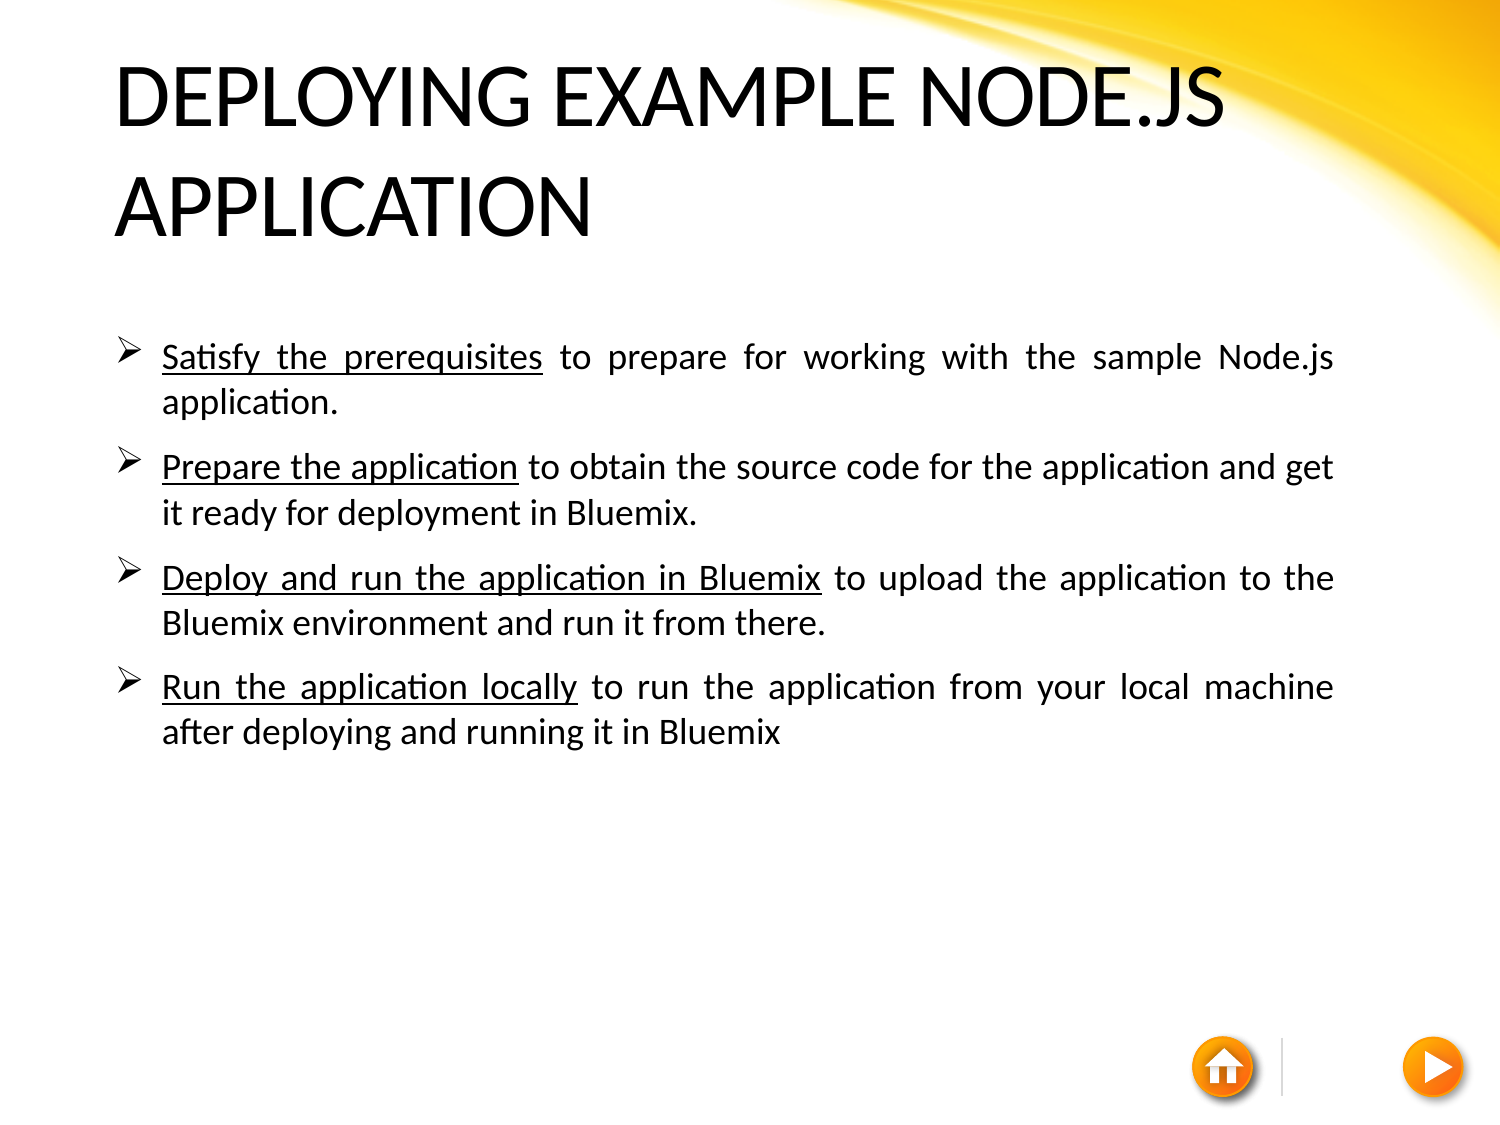

# Deploying Example node.js application
Satisfy the prerequisites to prepare for working with the sample Node.js application.
Prepare the application to obtain the source code for the application and get it ready for deployment in Bluemix.
Deploy and run the application in Bluemix to upload the application to the Bluemix environment and run it from there.
Run the application locally to run the application from your local machine after deploying and running it in Bluemix